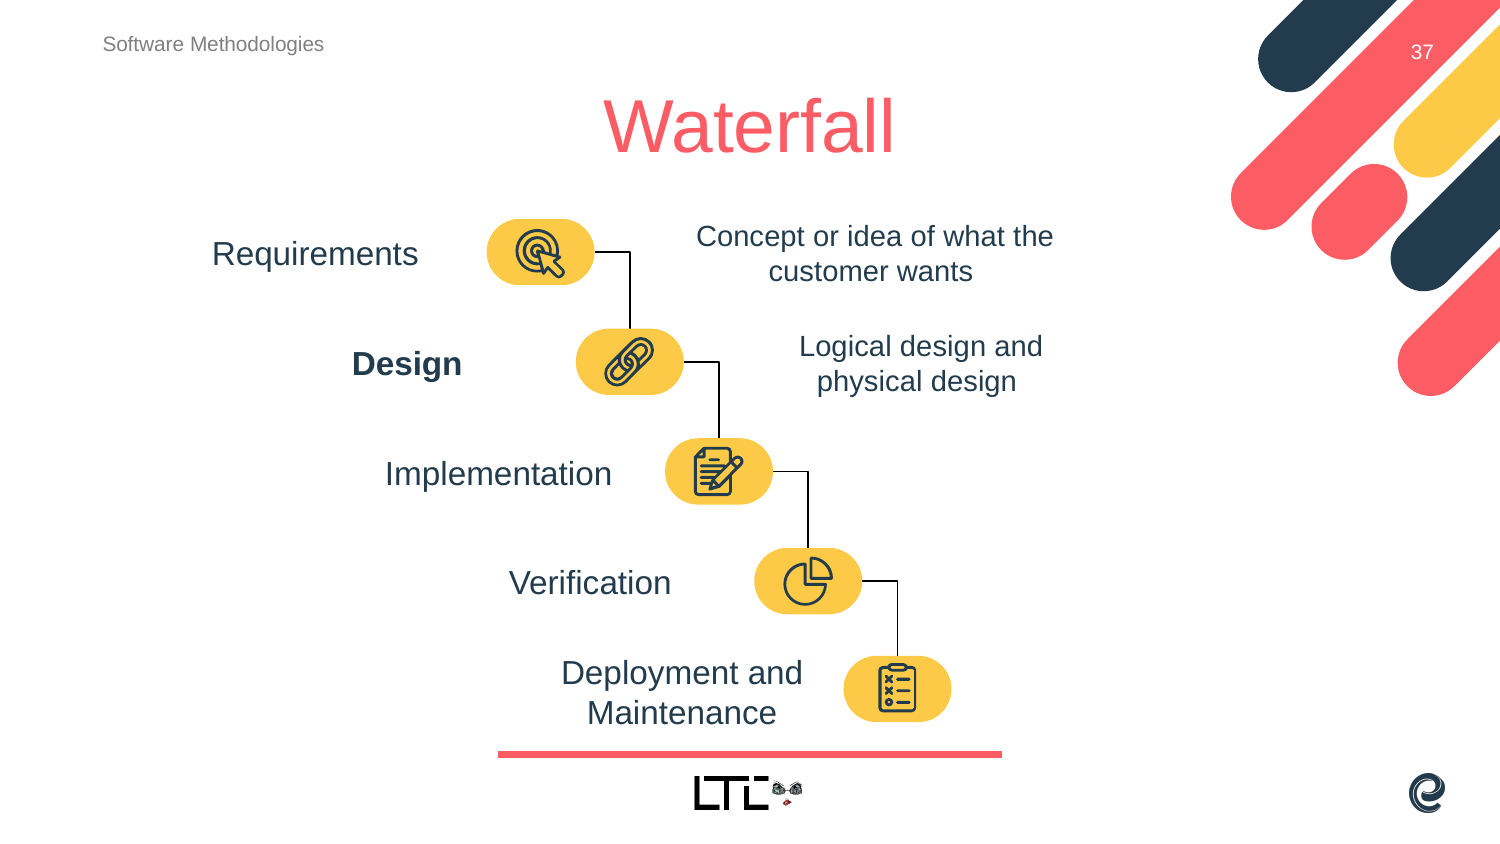

Software Methodologies
37
# Waterfall
Requirements
Concept or idea of what the customer wants

Logical design and physical design
Design

Implementation

Verification

Deployment and Maintenance